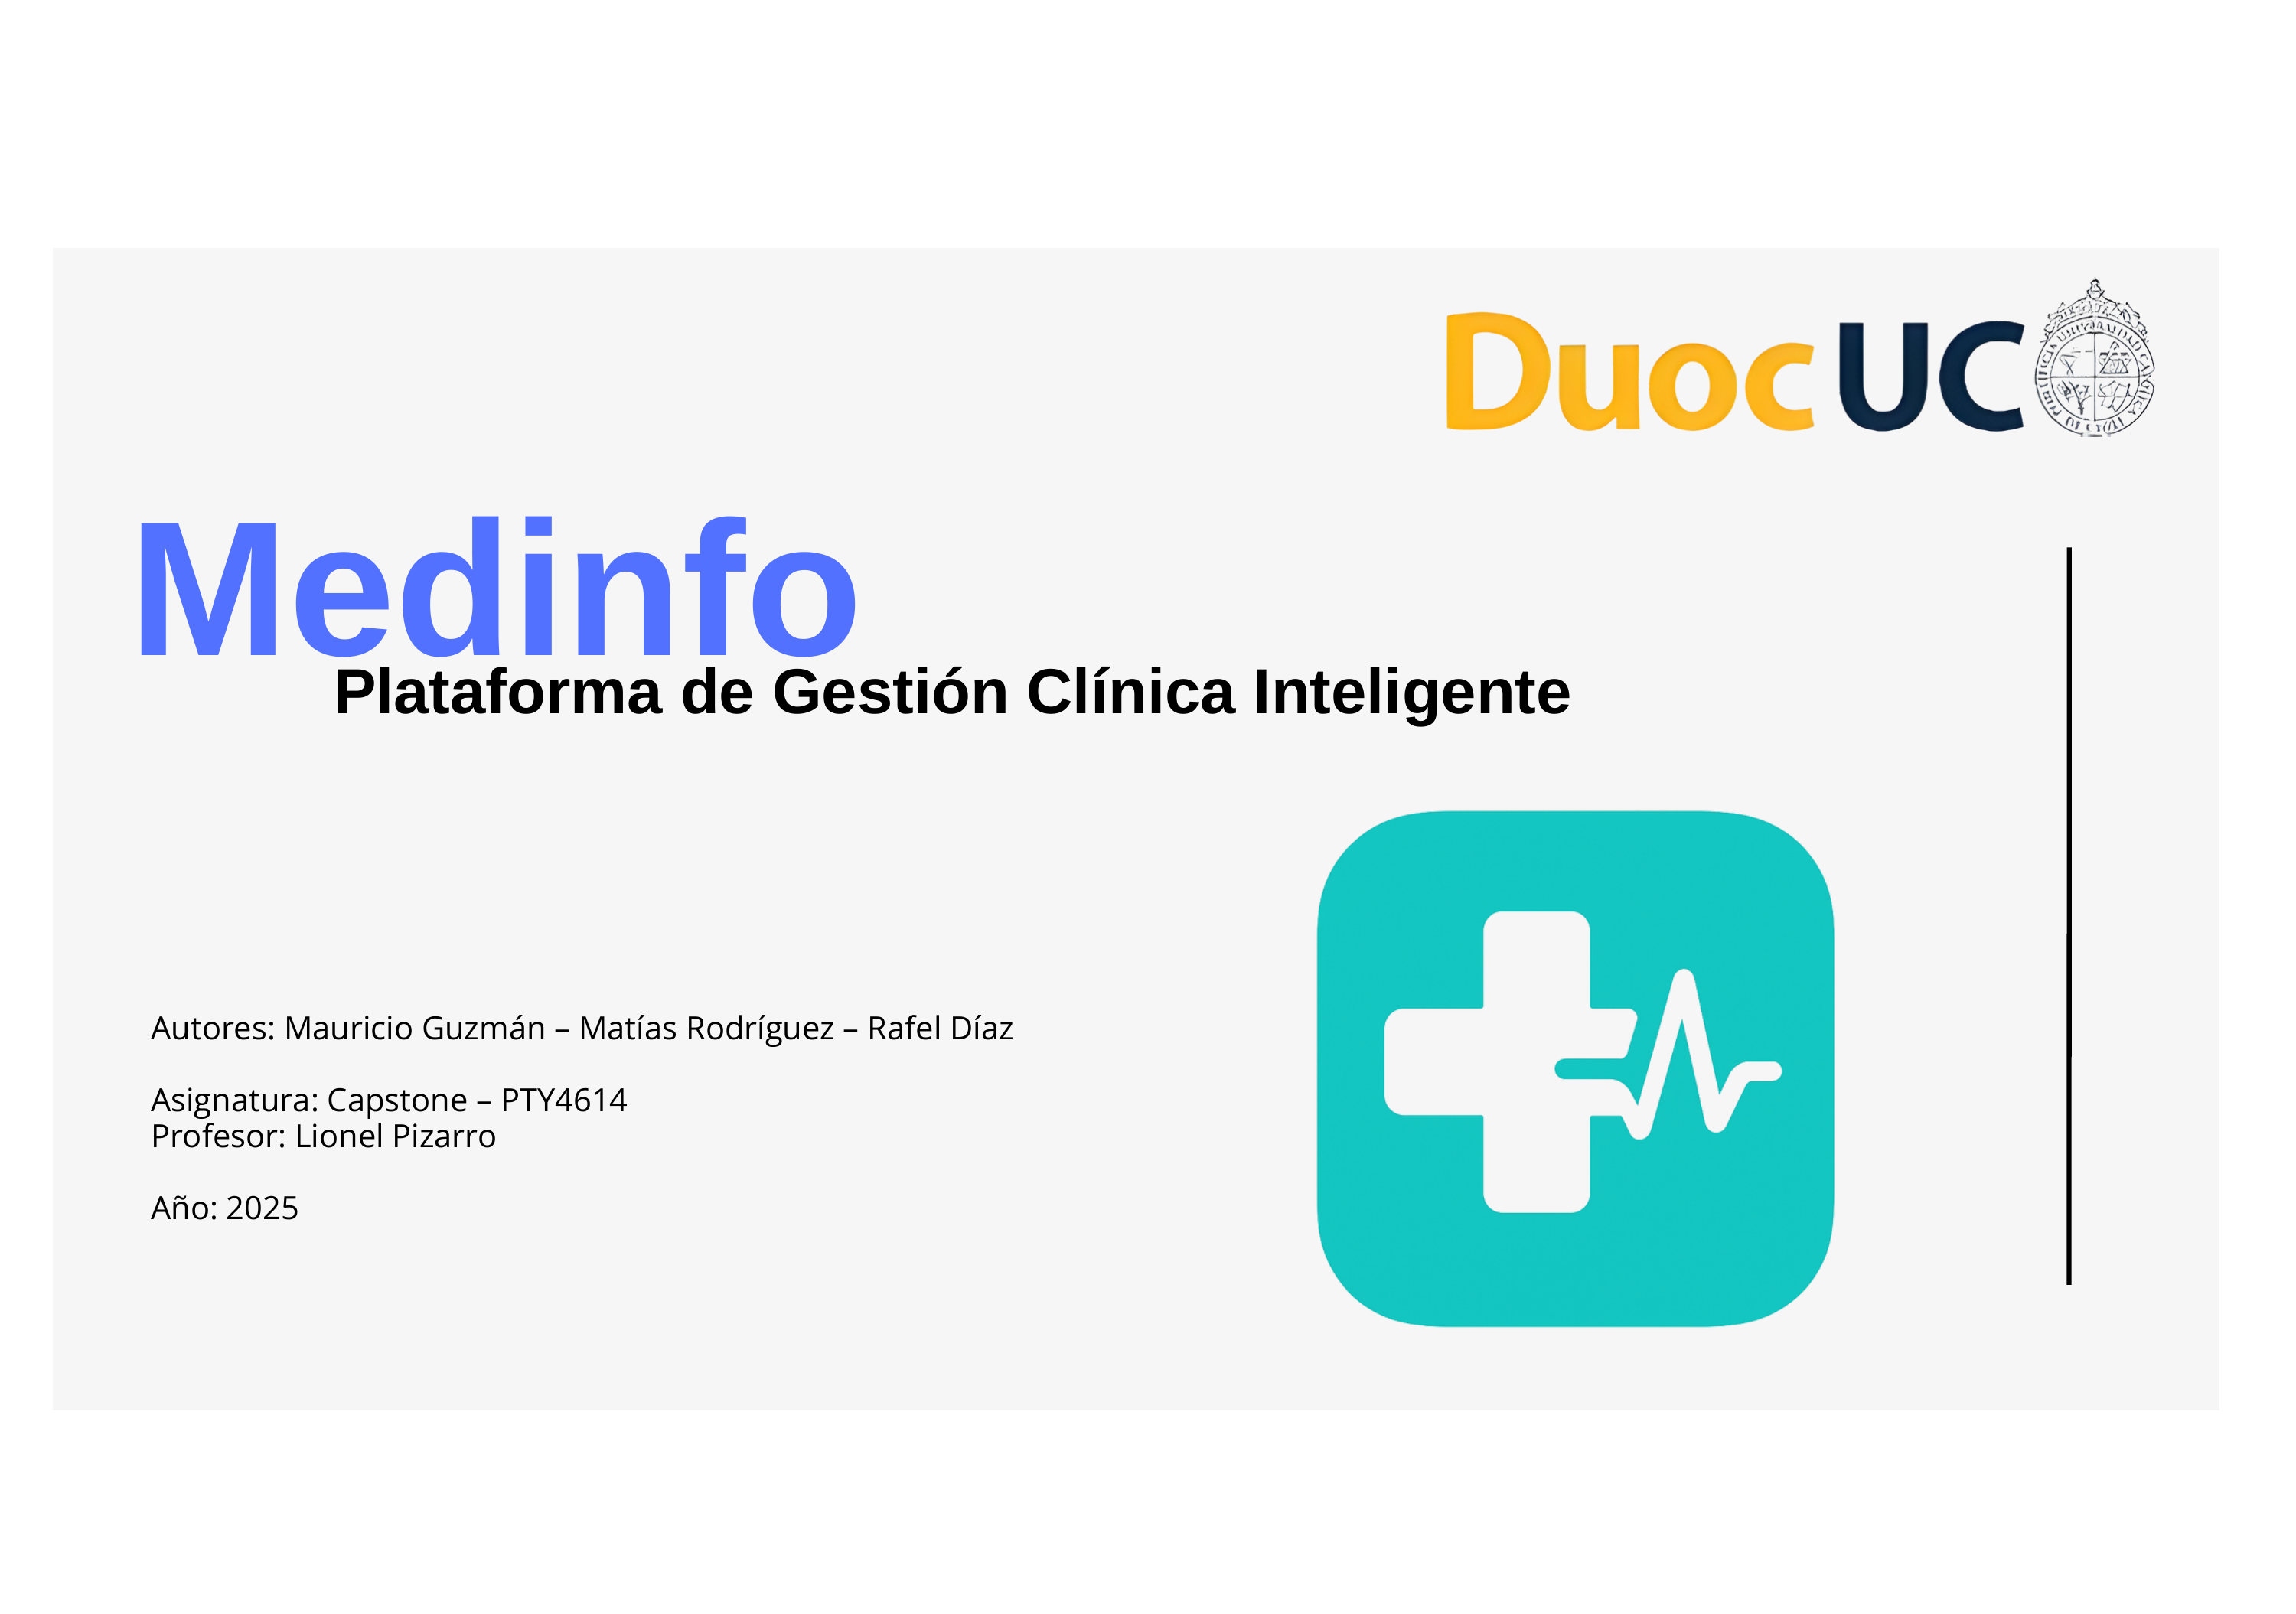

Medinfo

Plataforma de Gestión Clínica Inteligente

Autores: Mauricio Guzmán – Matías Rodríguez – Rafel Díaz

Asignatura: Capstone – PTY4614
Profesor: Lionel Pizarro

Año: 2025